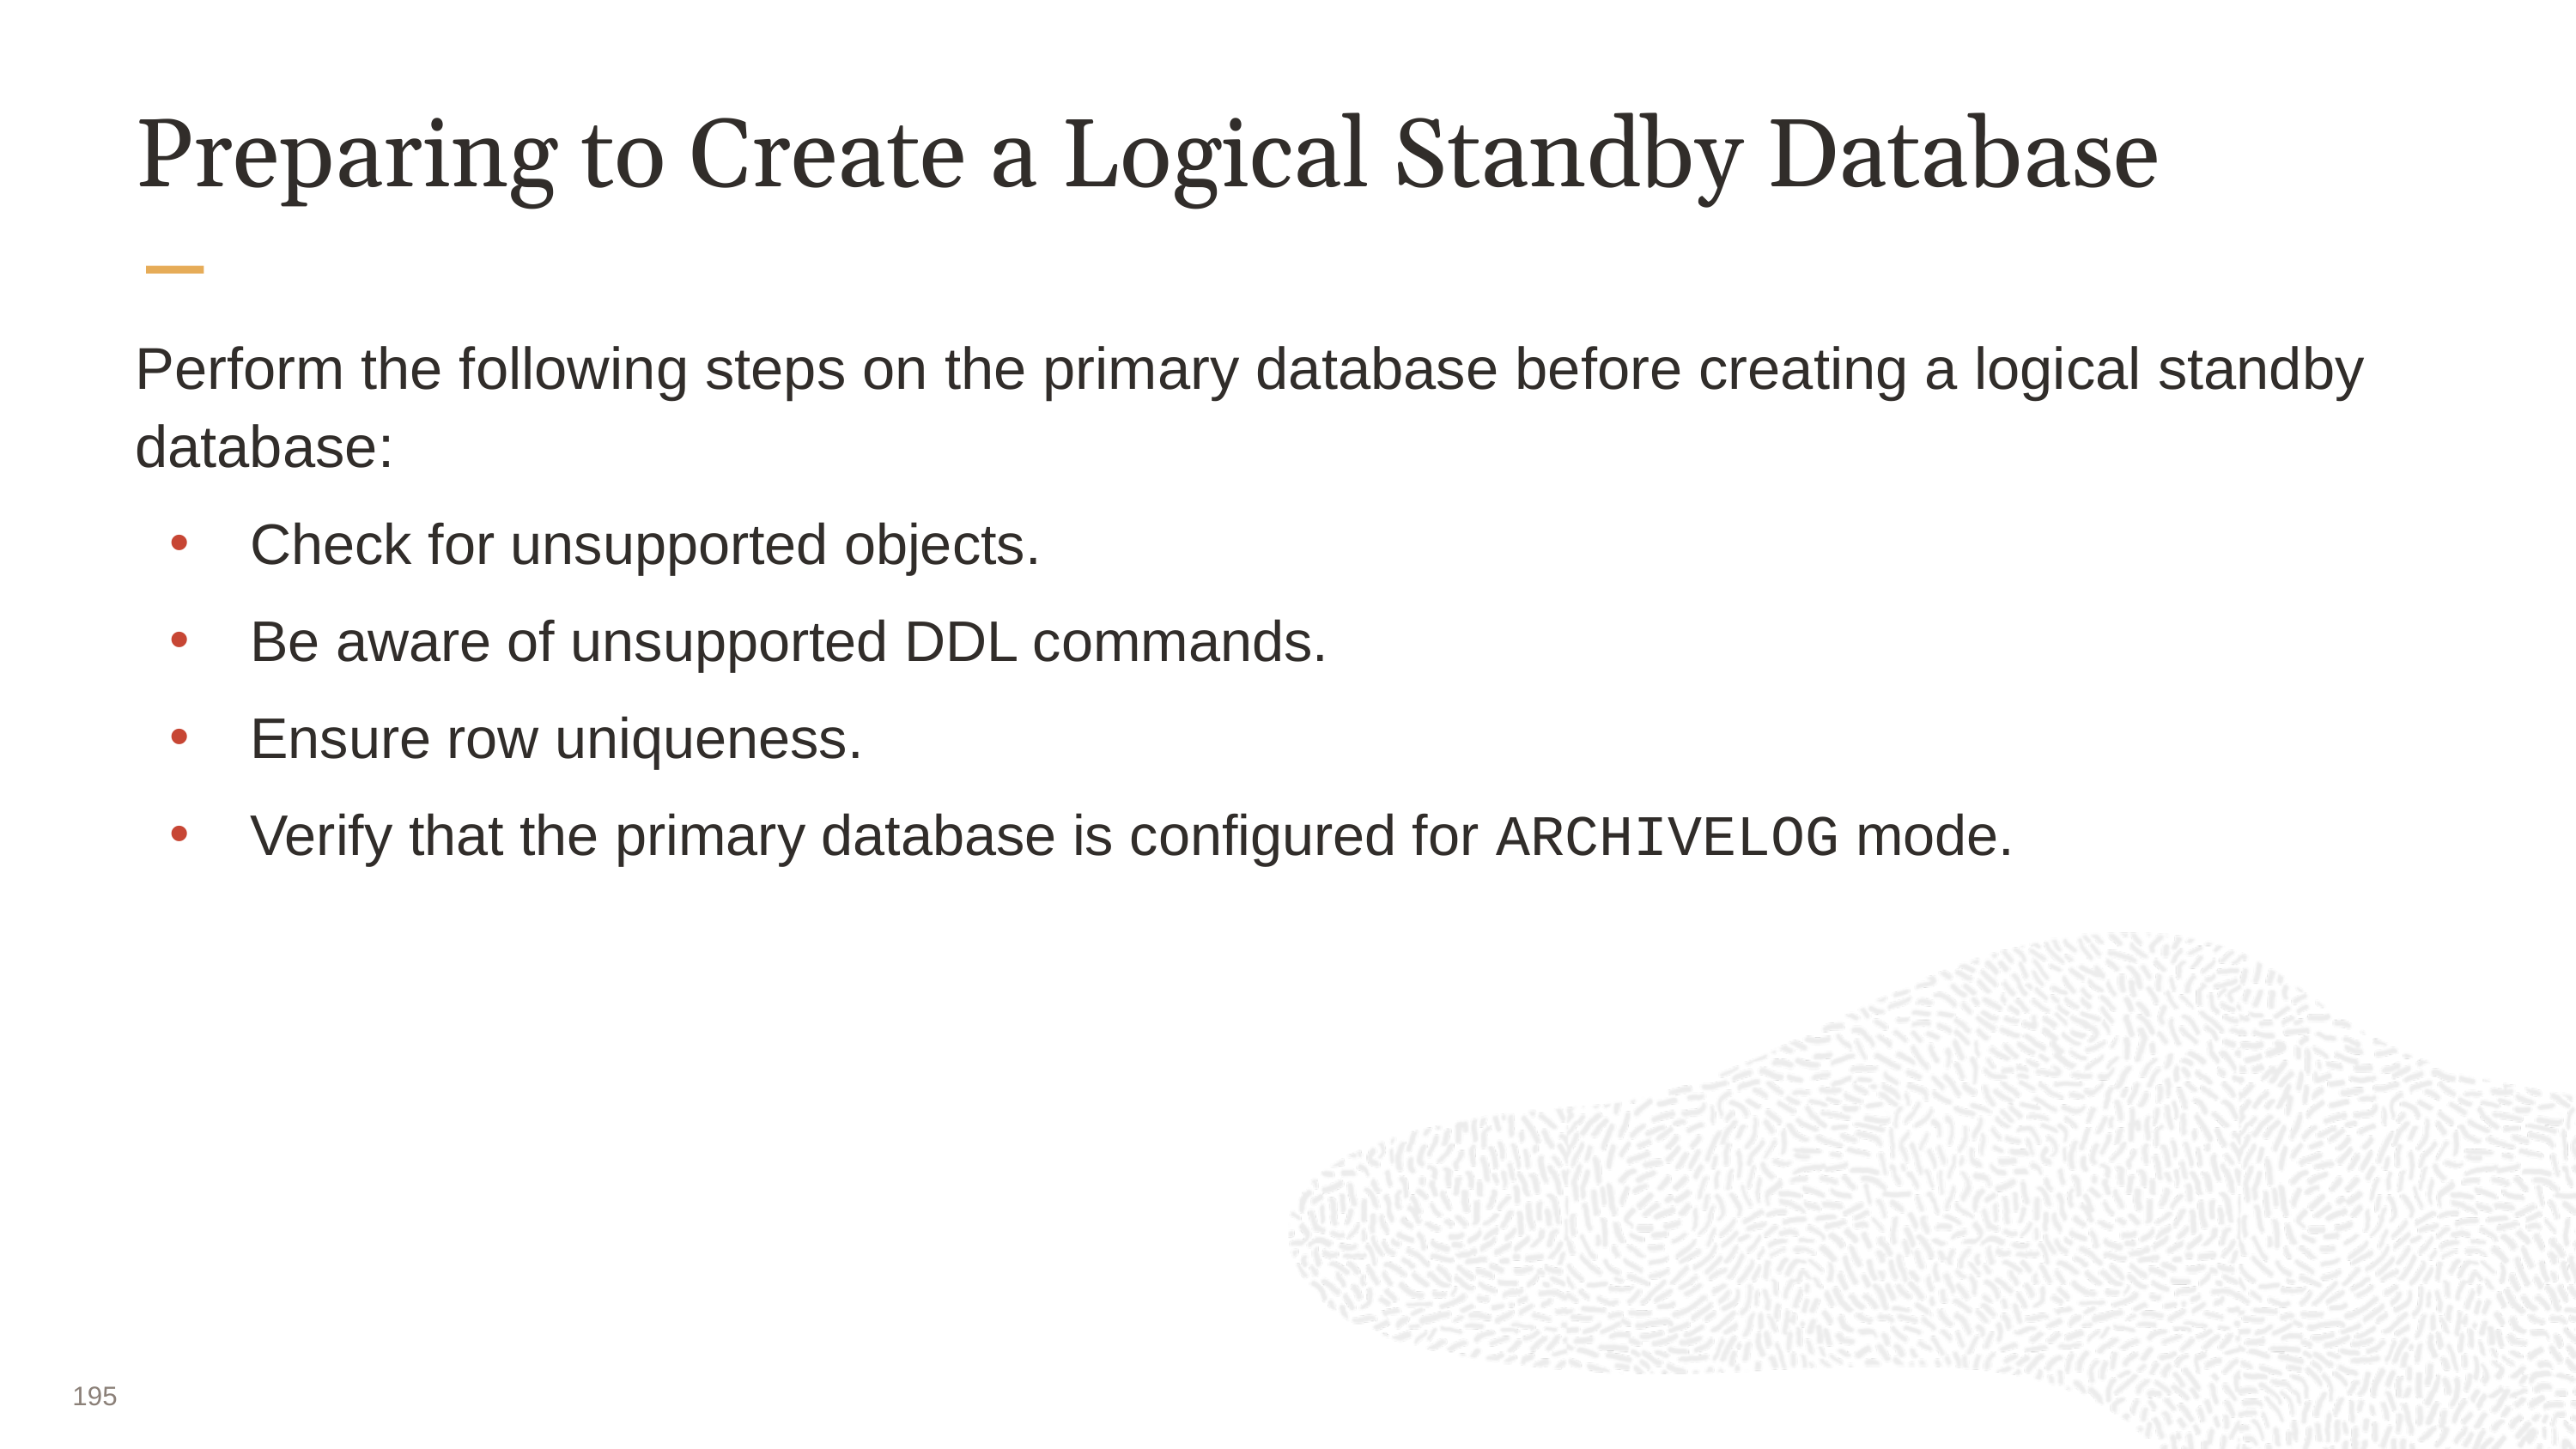

# Preparing to Create a Logical Standby Database
Perform the following steps on the primary database before creating a logical standby database:
Check for unsupported objects.
Be aware of unsupported DDL commands.
Ensure row uniqueness.
Verify that the primary database is configured for ARCHIVELOG mode.